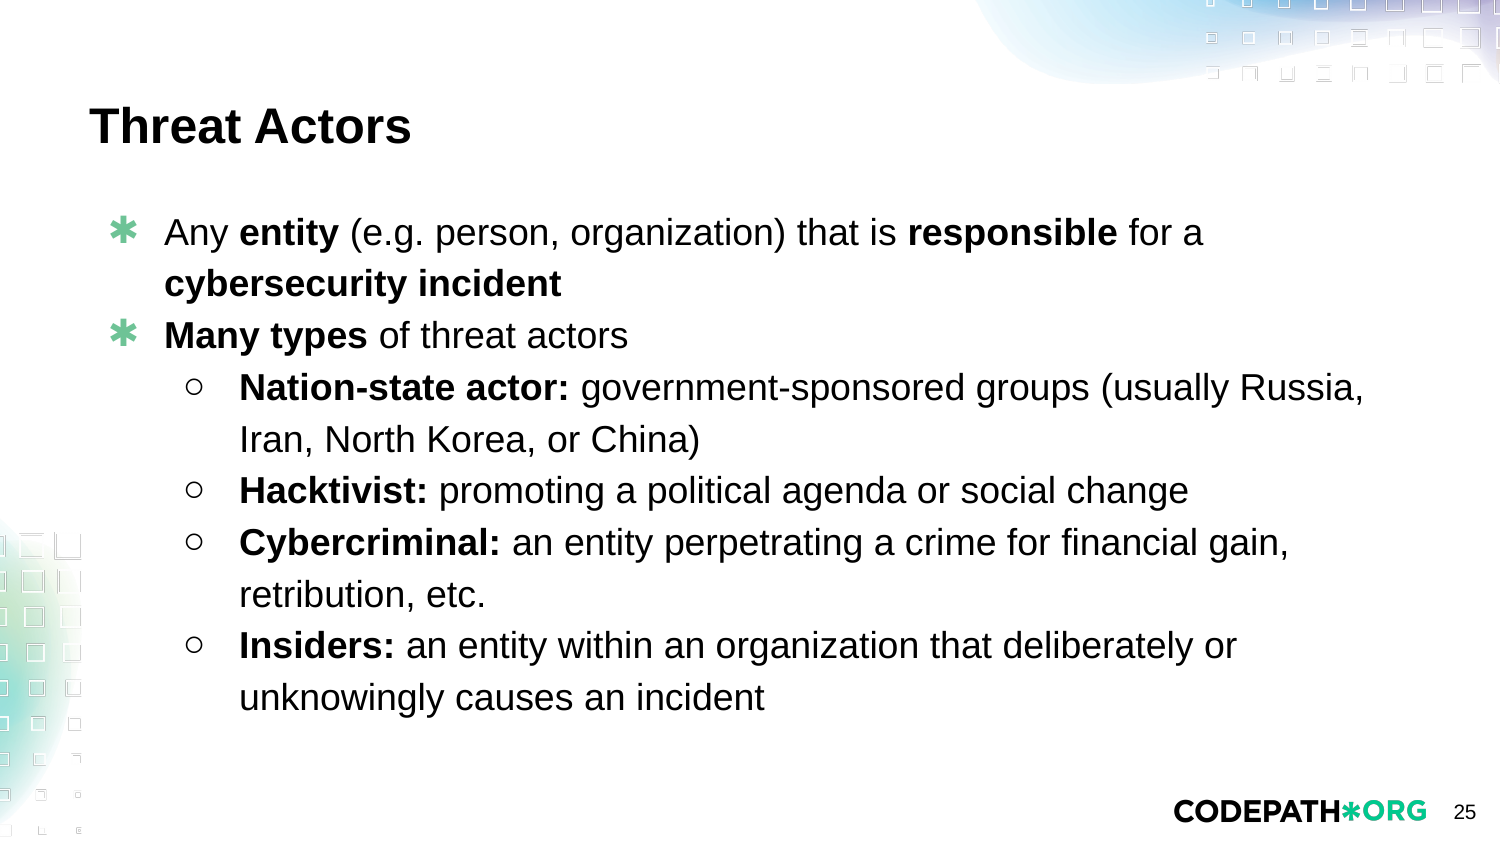

# Threat Actors
Any entity (e.g. person, organization) that is responsible for a cybersecurity incident
Many types of threat actors
Nation-state actor: government-sponsored groups (usually Russia, Iran, North Korea, or China)
Hacktivist: promoting a political agenda or social change
Cybercriminal: an entity perpetrating a crime for financial gain, retribution, etc.
Insiders: an entity within an organization that deliberately or unknowingly causes an incident
25